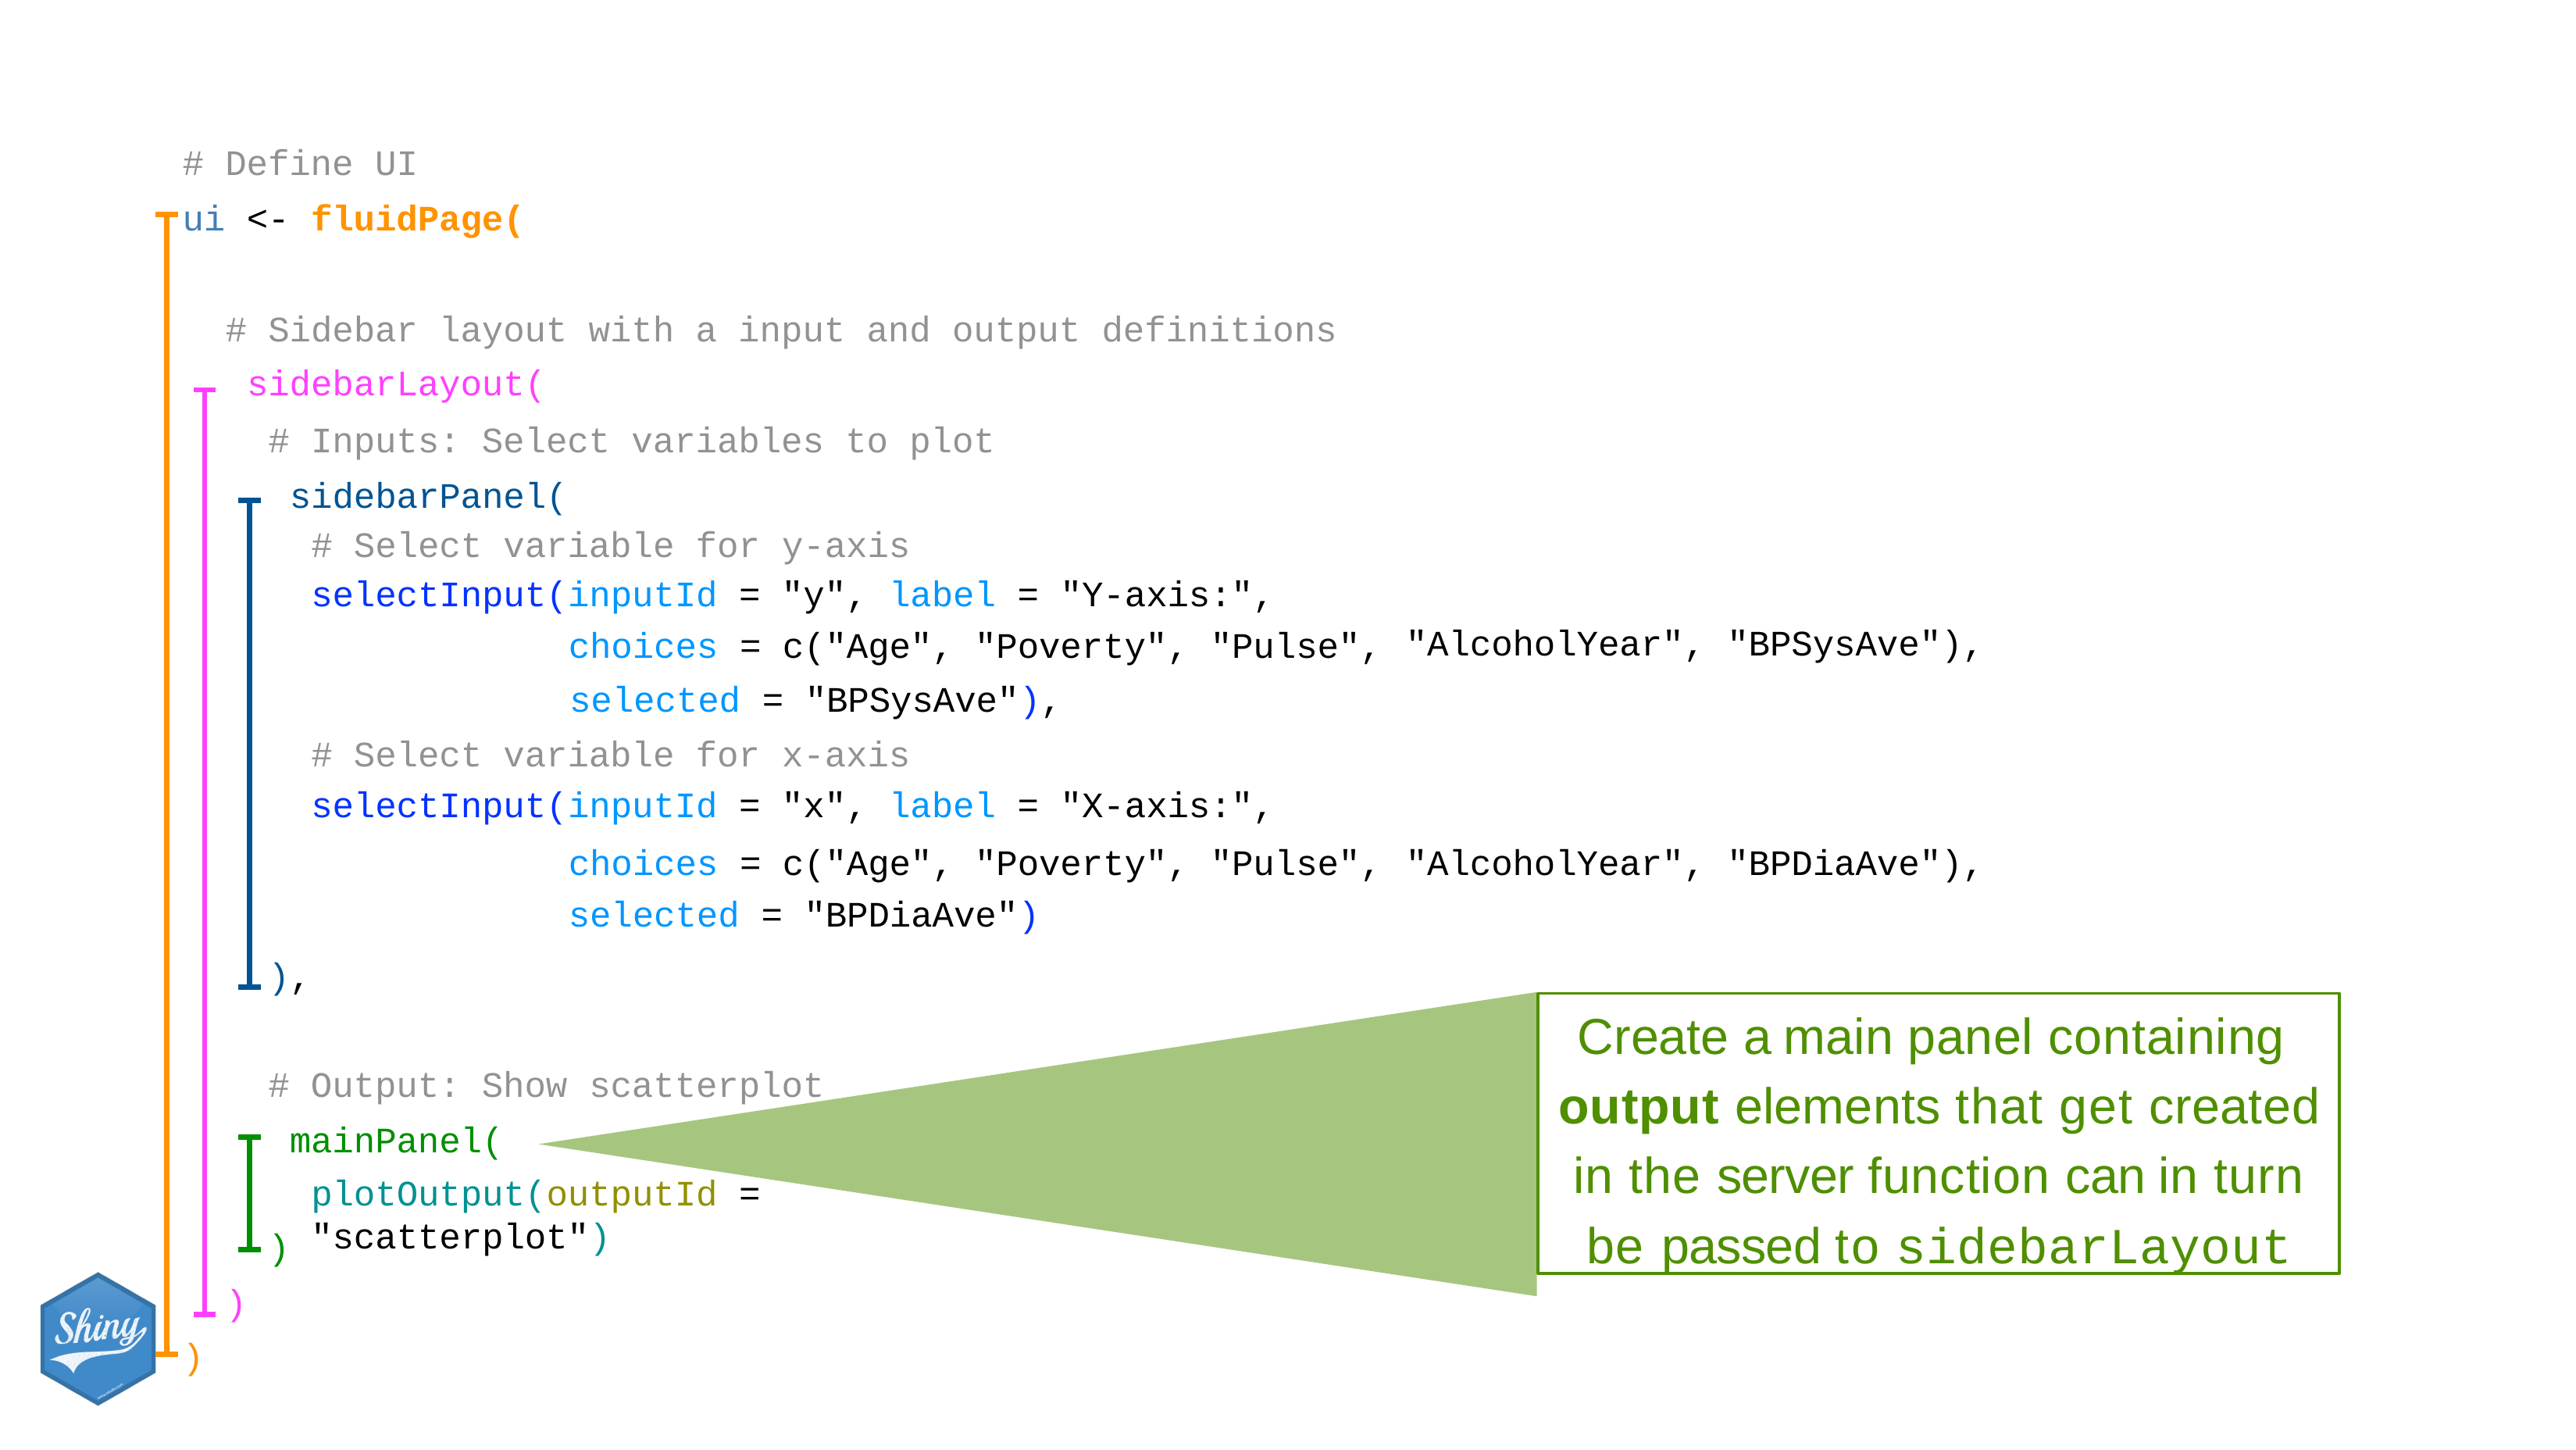

# Define UI
ui <- fluidPage(

# Sidebar layout with a input and output definitions  sidebarLayout(
# Inputs: Select variables to plot  sidebarPanel(
# Select variable for y-axis

| selectInput(inputId = "y", label = "Y-axis:", choices = c("Age", "Poverty", "Pulse", | "AlcoholYear", | "BPSysAve"), |
| --- | --- | --- |
| selected = "BPSysAve"), |  |  |
| # Select variable for x-axis selectInput(inputId = "x", label = "X-axis:", |  |  |
| choices = c("Age", "Poverty", "Pulse", selected = "BPDiaAve") | "AlcoholYear", | "BPDiaAve"), |
),

Create a main panel containing  output elements that get created  in the server function can in turn  be passed to sidebarLayout
# Output: Show scatterplot  mainPanel(
plotOutput(outputId = "scatterplot")

)
)
)